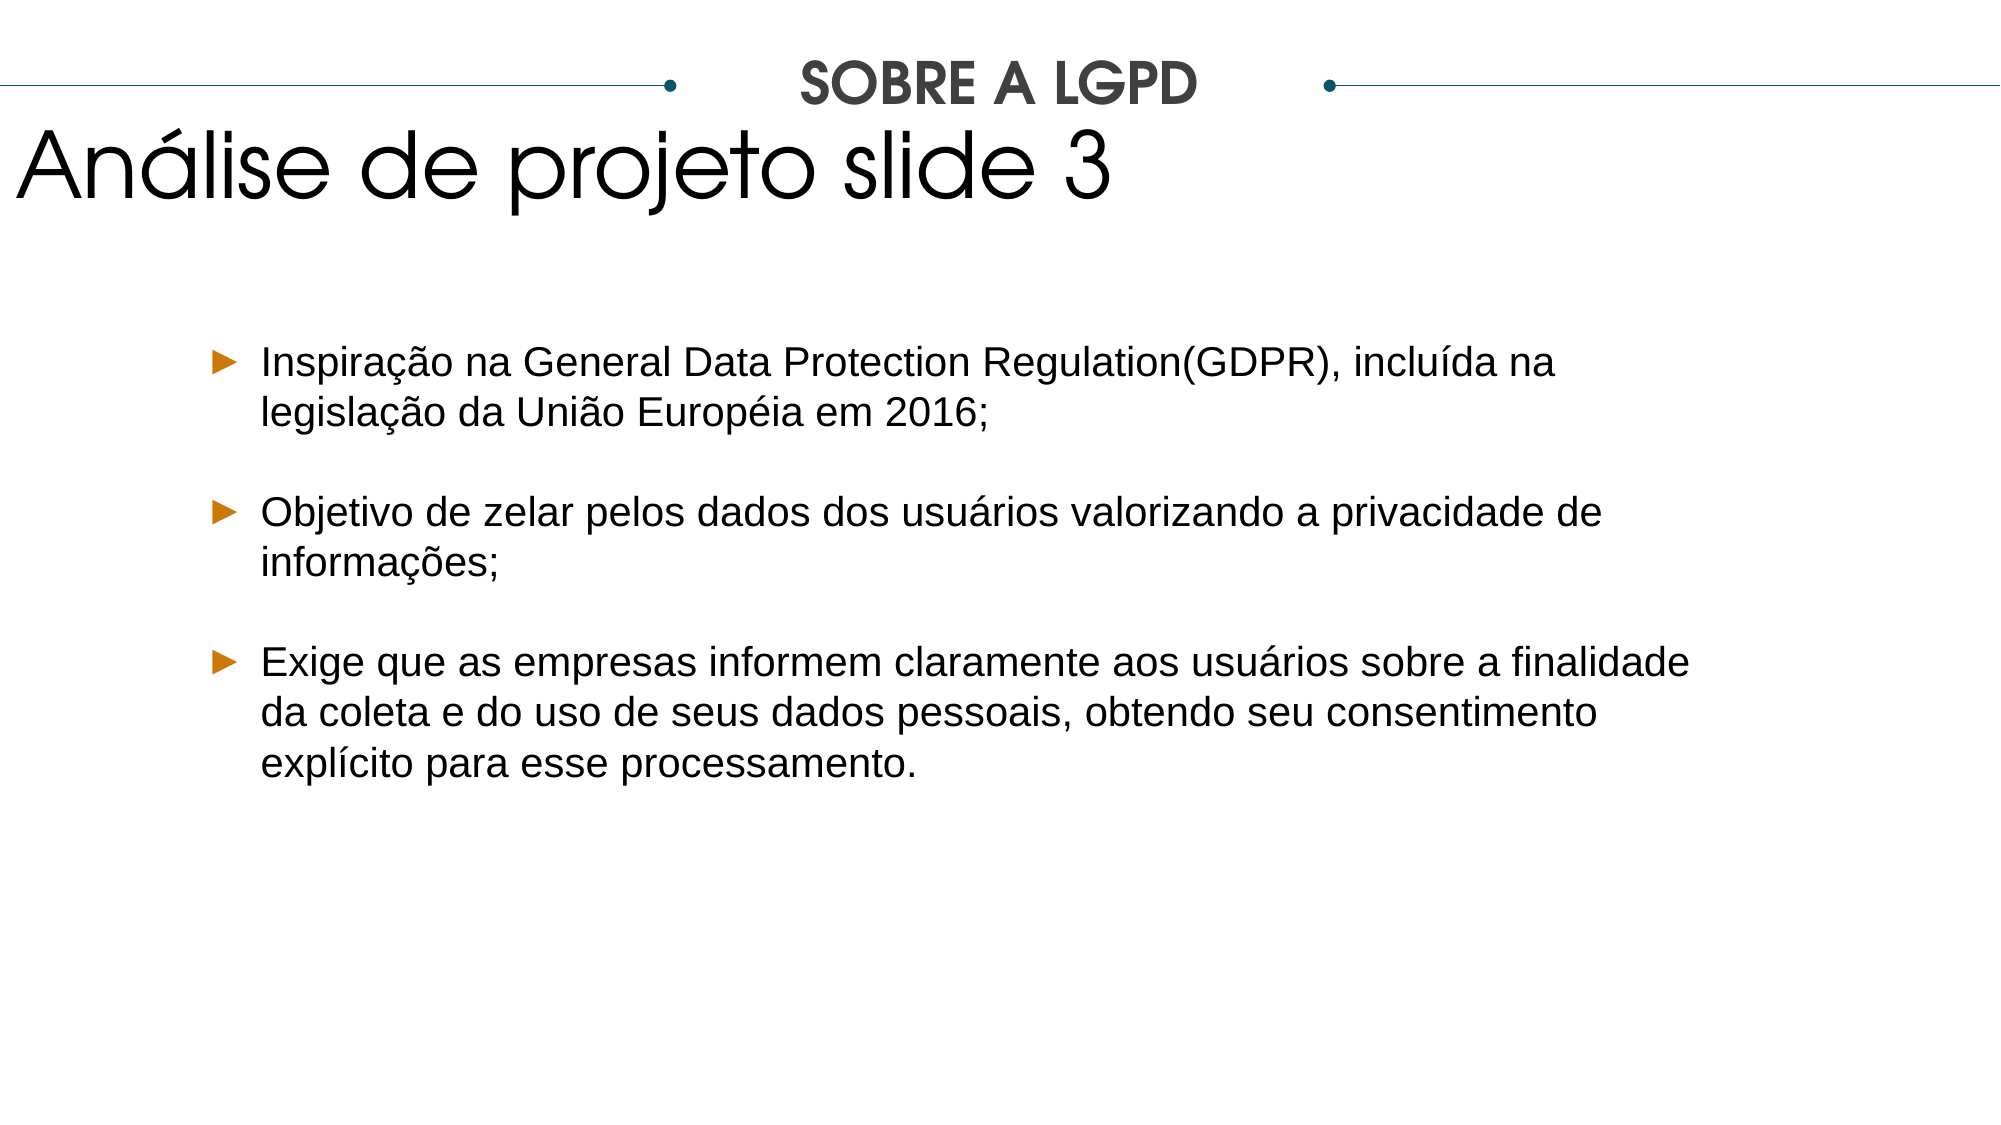

SOBRE A LGPD
Análise de projeto slide 3
Inspiração na General Data Protection Regulation(GDPR), incluída na legislação da União Européia em 2016;

Objetivo de zelar pelos dados dos usuários valorizando a privacidade de informações;

Exige que as empresas informem claramente aos usuários sobre a finalidade da coleta e do uso de seus dados pessoais, obtendo seu consentimento explícito para esse processamento.